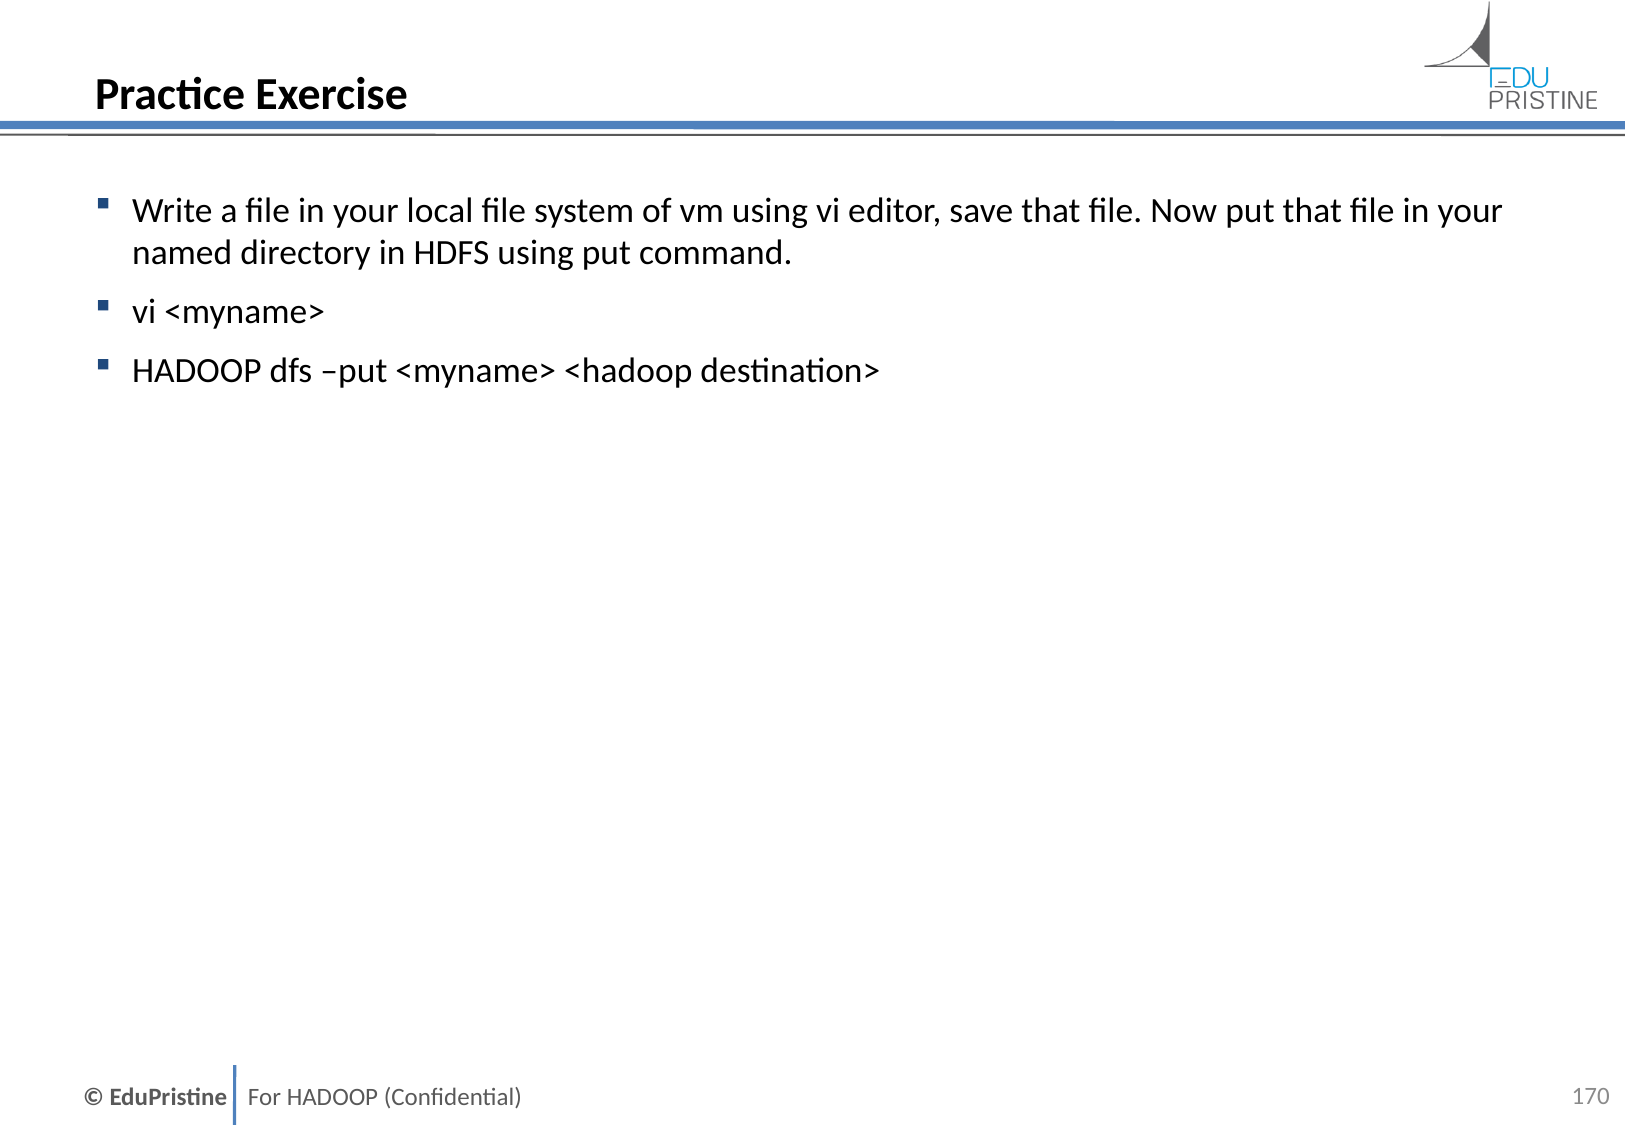

# Practice Exercise
Write a file in your local file system of vm using vi editor, save that file. Now put that file in your named directory in HDFS using put command.
vi <myname>
HADOOP dfs –put <myname> <hadoop destination>
170